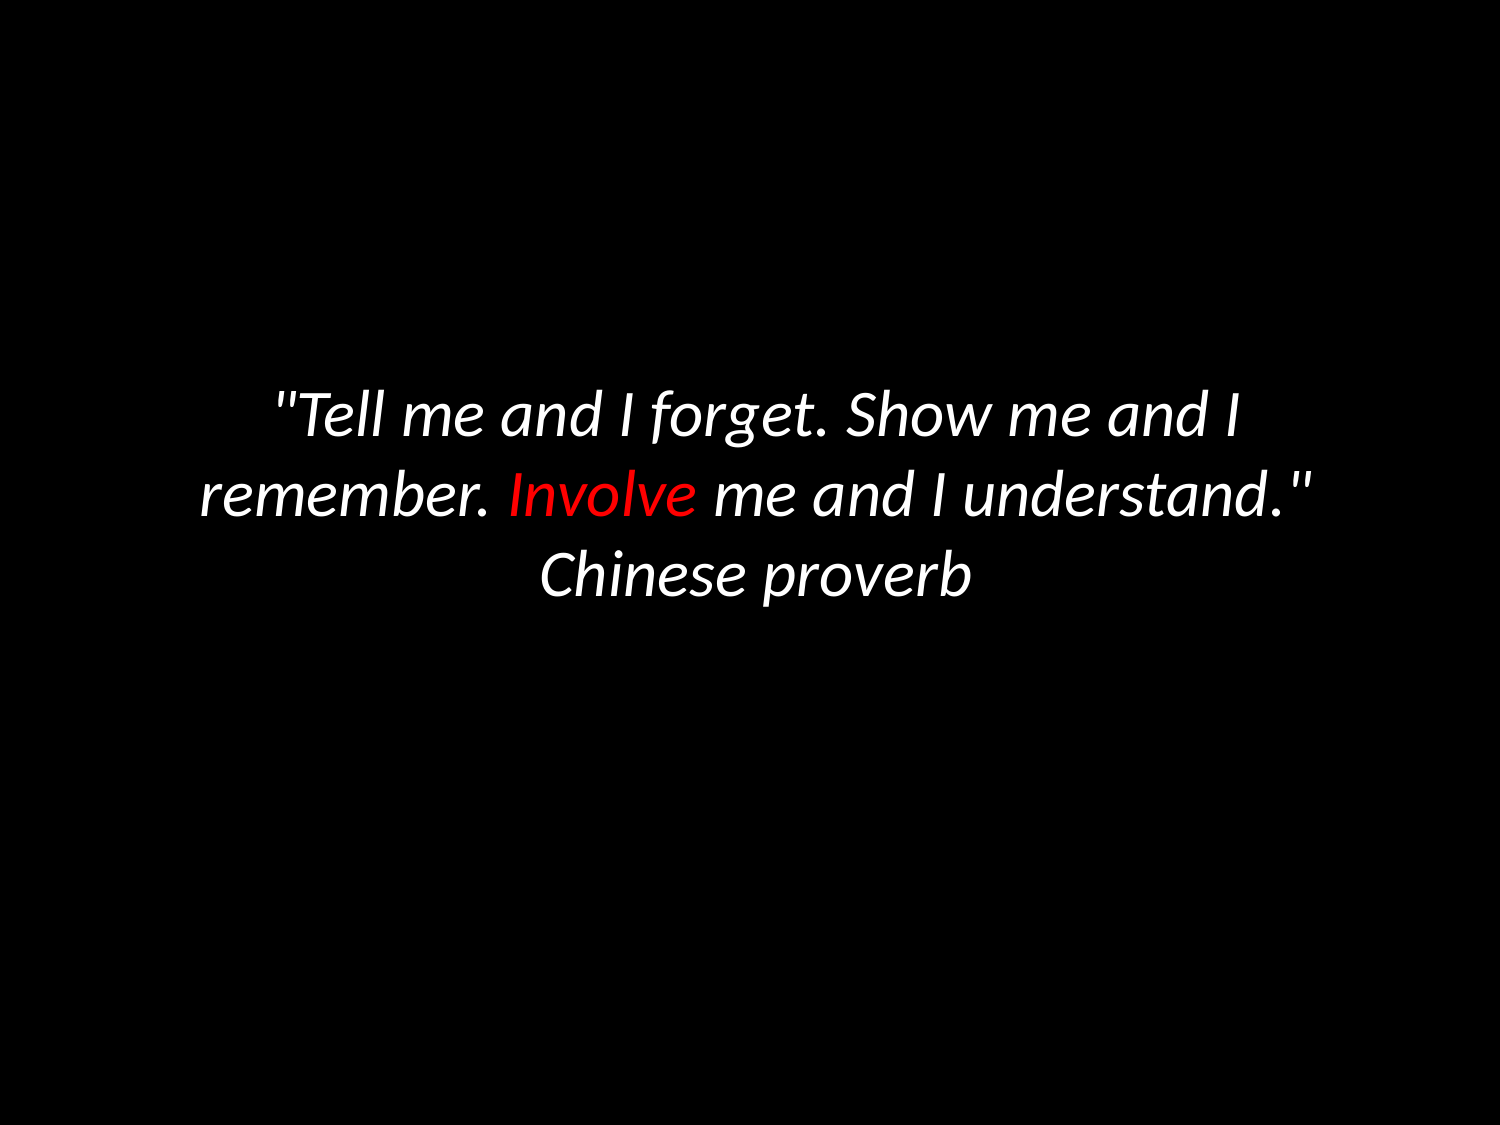

"Tell me and I forget. Show me and I remember. Involve me and I understand." Chinese proverb